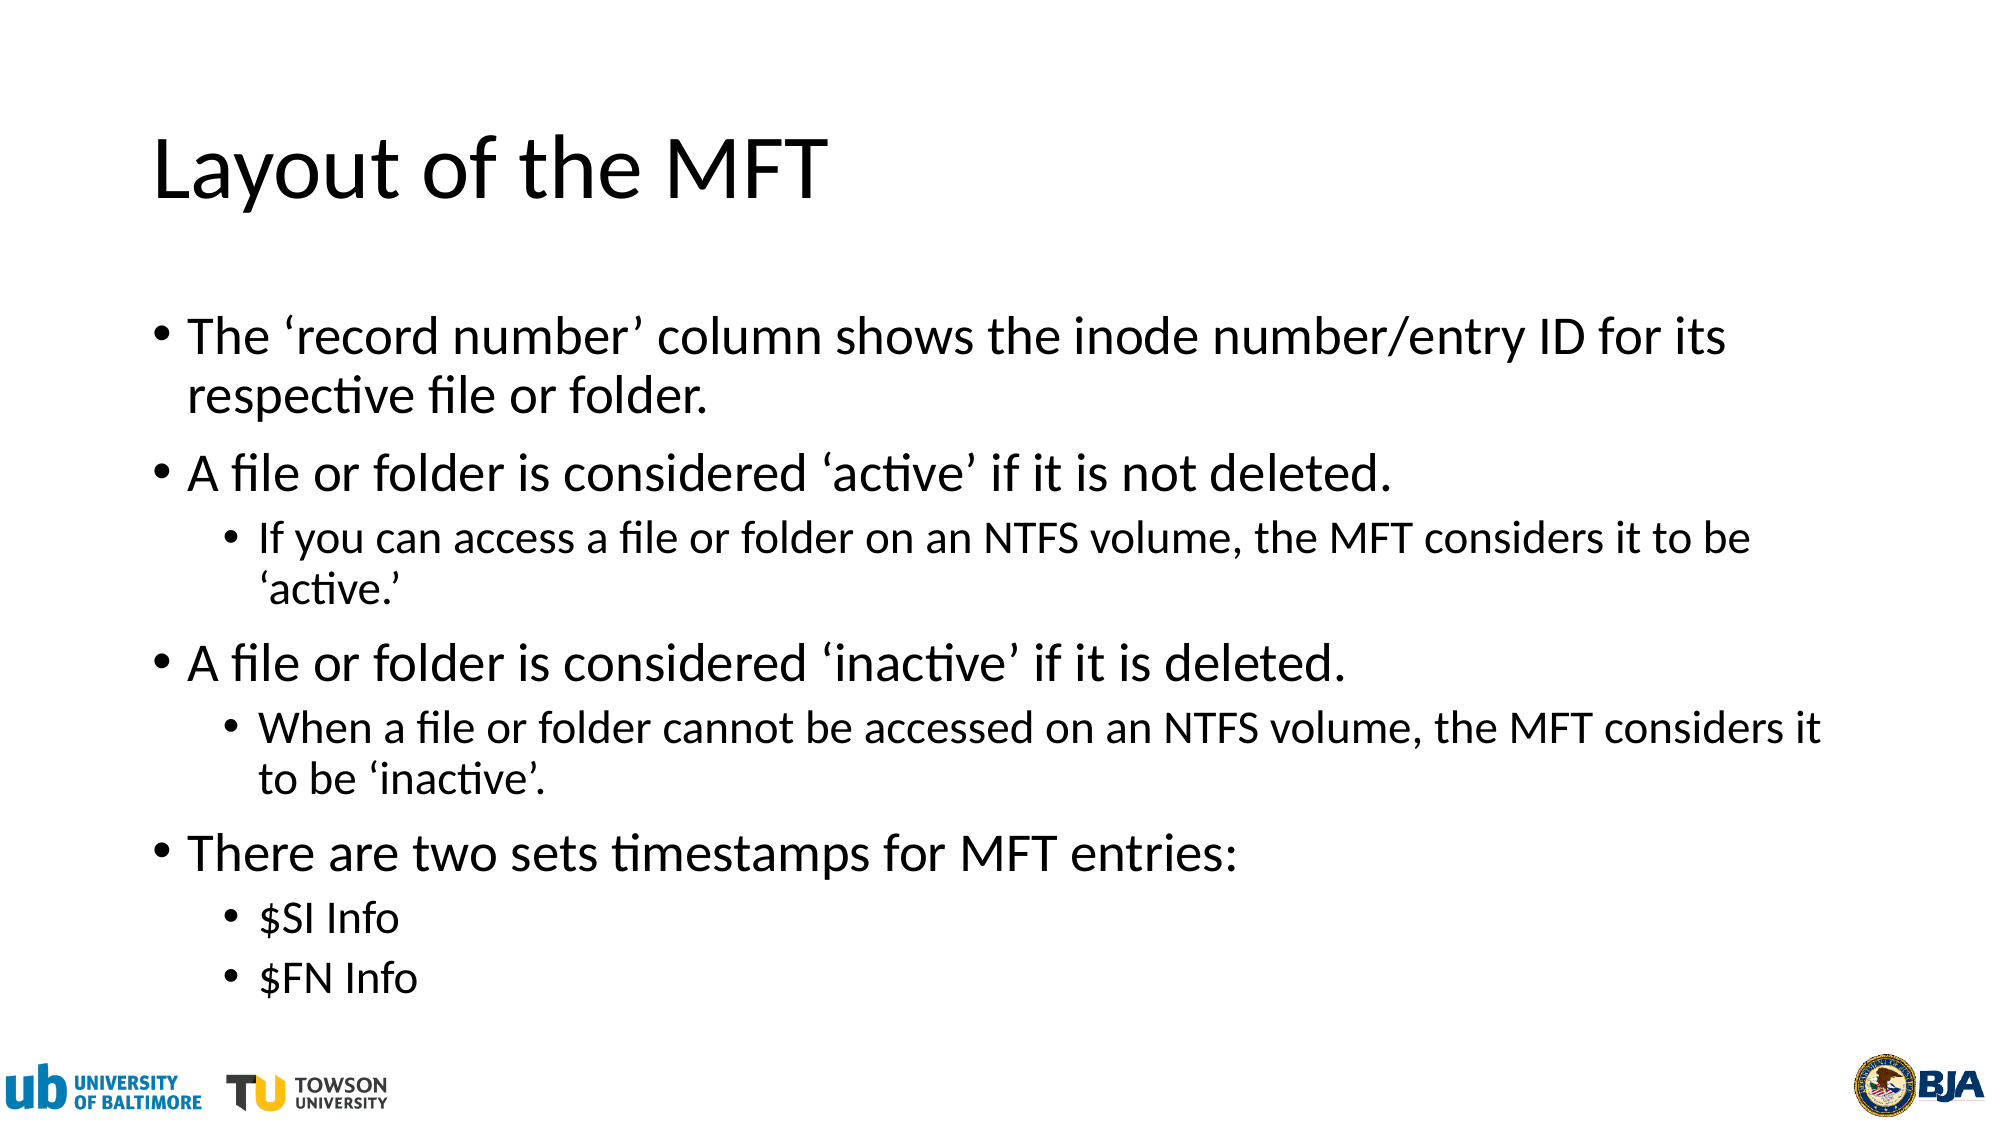

# Layout of the MFT
The ‘record number’ column shows the inode number/entry ID for its respective file or folder.
A file or folder is considered ‘active’ if it is not deleted.
If you can access a file or folder on an NTFS volume, the MFT considers it to be ‘active.’
A file or folder is considered ‘inactive’ if it is deleted.
When a file or folder cannot be accessed on an NTFS volume, the MFT considers it to be ‘inactive’.
There are two sets timestamps for MFT entries:
$SI Info
$FN Info